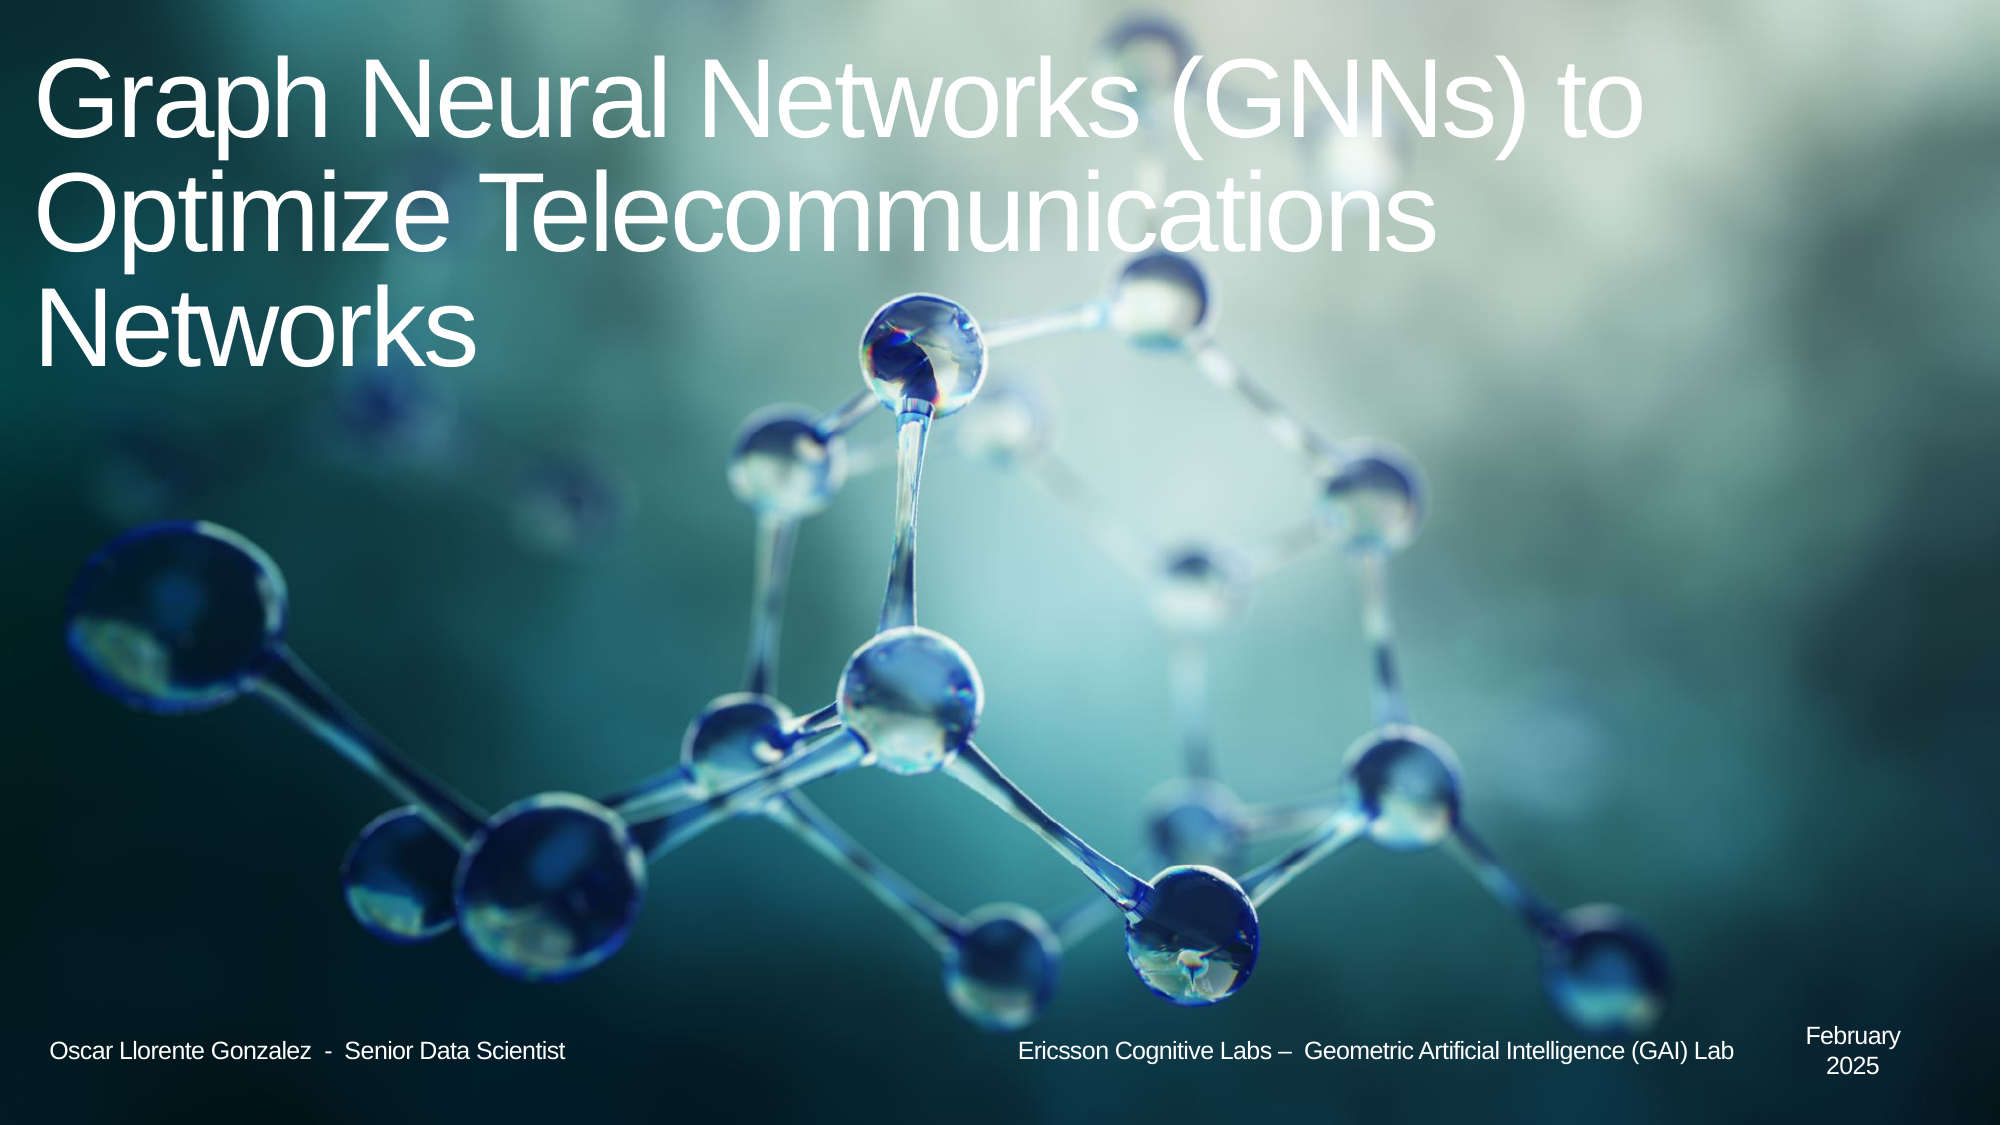

# Graph Neural Networks (GNNs) to Optimize Telecommunications Networks

Ericsson Cognitive Labs –  Geometric Artificial Intelligence (GAI) Lab
February 2025
Oscar Llorente Gonzalez  -  Senior Data Scientist